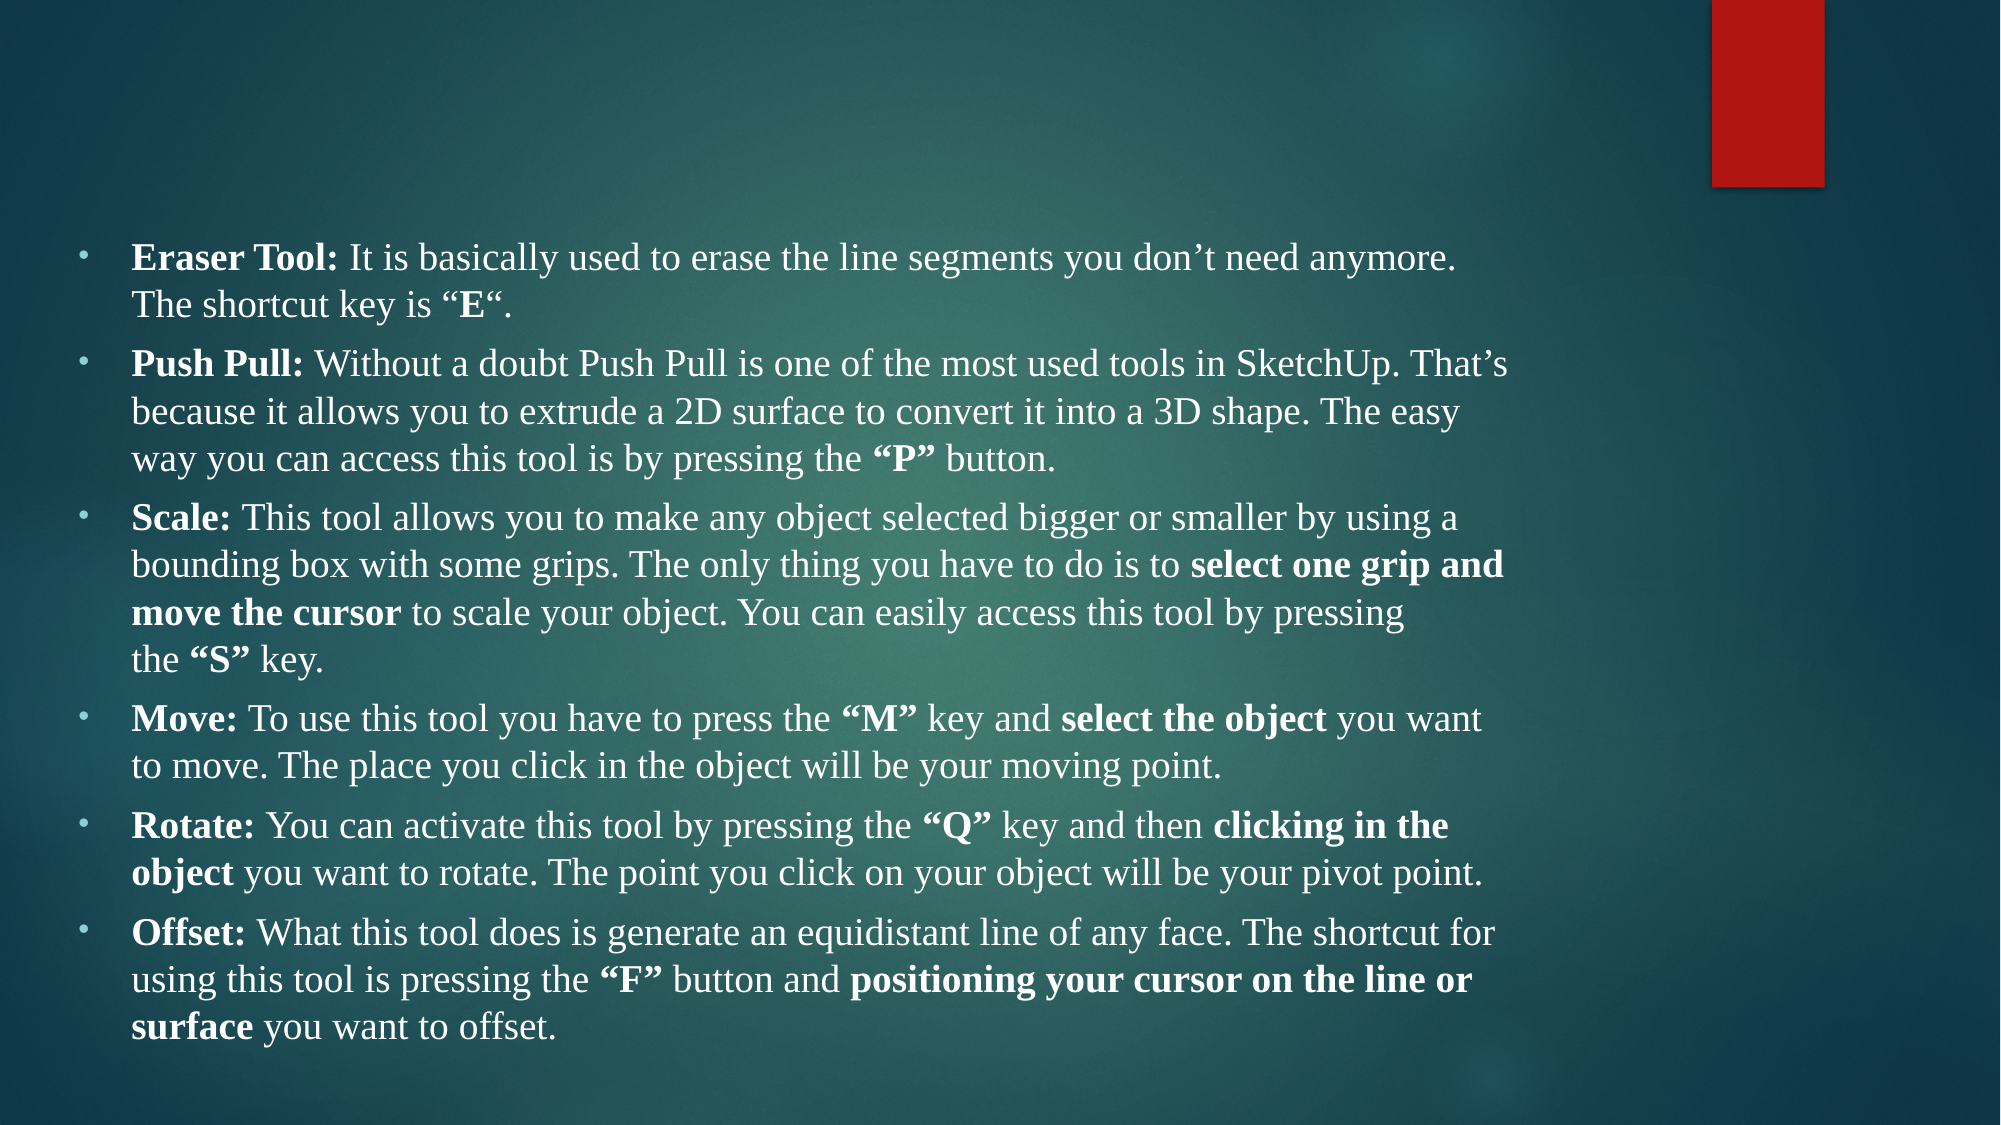

Eraser Tool: It is basically used to erase the line segments you don’t need anymore. The shortcut key is “E“.
Push Pull: Without a doubt Push Pull is one of the most used tools in SketchUp. That’s because it allows you to extrude a 2D surface to convert it into a 3D shape. The easy way you can access this tool is by pressing the “P” button.
Scale: This tool allows you to make any object selected bigger or smaller by using a bounding box with some grips. The only thing you have to do is to select one grip and move the cursor to scale your object. You can easily access this tool by pressing the “S” key.
Move: To use this tool you have to press the “M” key and select the object you want to move. The place you click in the object will be your moving point.
Rotate: You can activate this tool by pressing the “Q” key and then clicking in the object you want to rotate. The point you click on your object will be your pivot point.
Offset: What this tool does is generate an equidistant line of any face. The shortcut for using this tool is pressing the “F” button and positioning your cursor on the line or surface you want to offset.